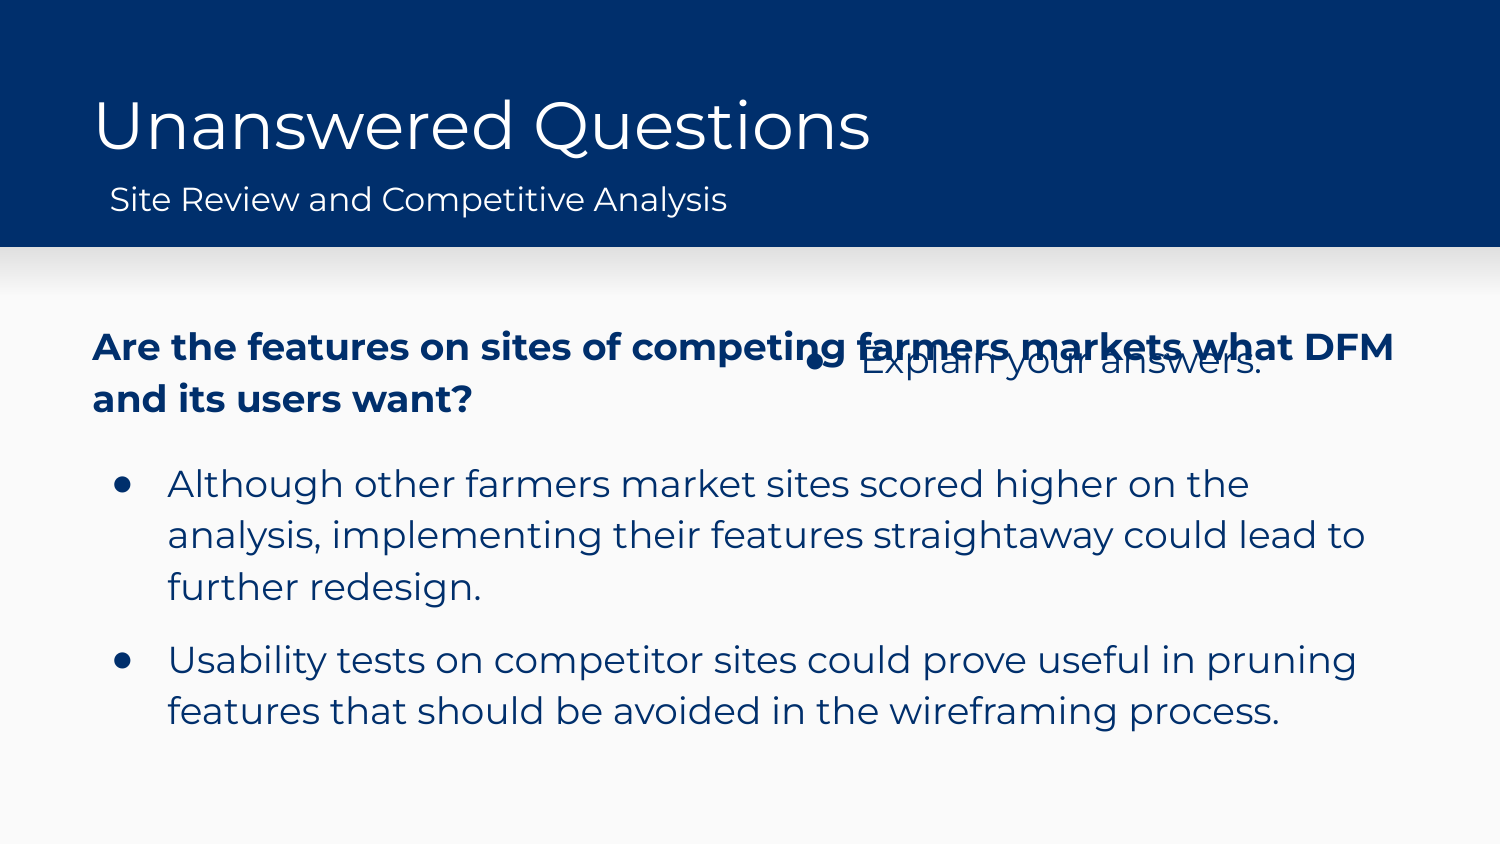

# Unanswered Questions
Site Review and Competitive Analysis
Are the features on sites of competing farmers markets what DFM and its users want?
Although other farmers market sites scored higher on the analysis, implementing their features straightaway could lead to further redesign.
Usability tests on competitor sites could prove useful in pruning features that should be avoided in the wireframing process.
Explain your answers.